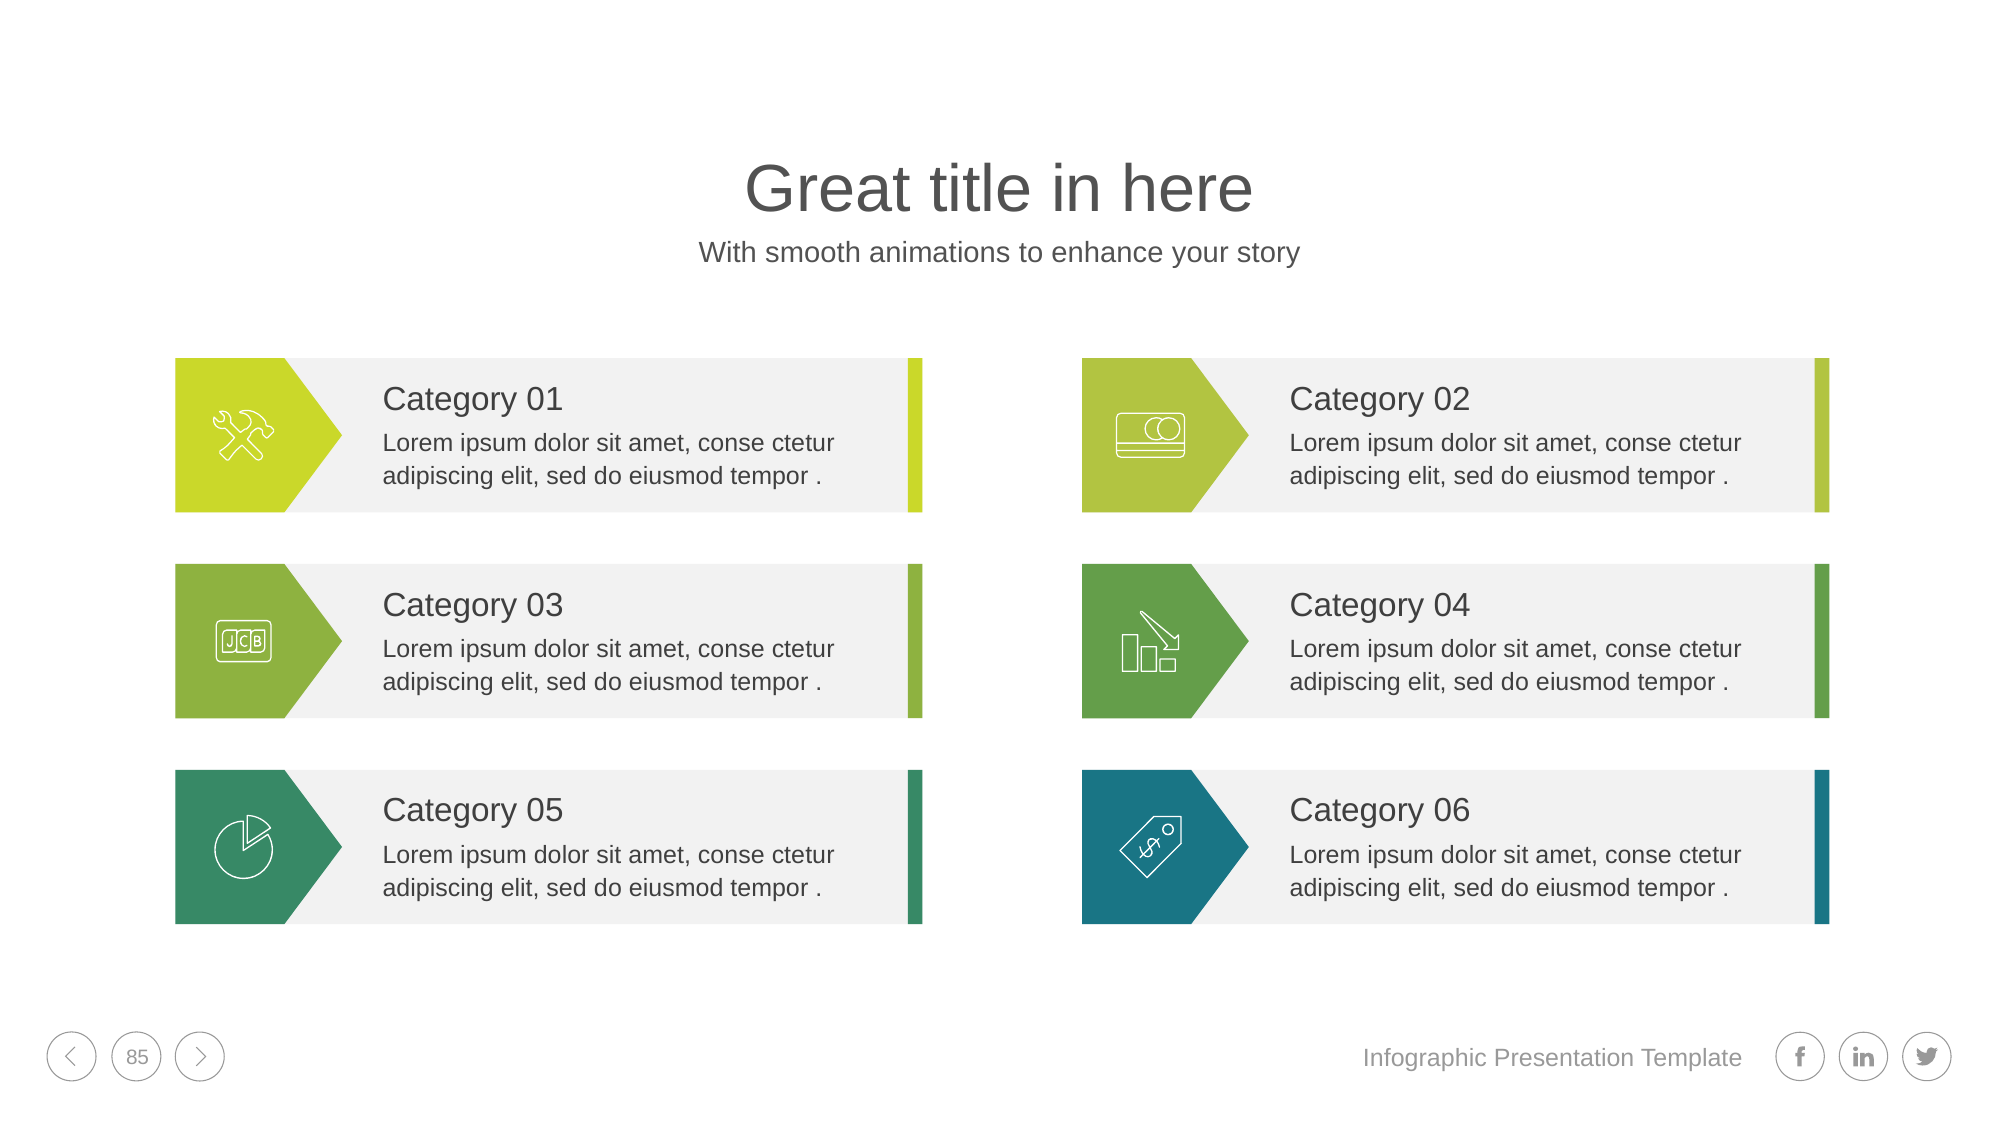

Great title in here
With smooth animations to enhance your story

Category 01
Lorem ipsum dolor sit amet, conse ctetur adipiscing elit, sed do eiusmod tempor .

Category 02
Lorem ipsum dolor sit amet, conse ctetur adipiscing elit, sed do eiusmod tempor .

Category 03
Lorem ipsum dolor sit amet, conse ctetur adipiscing elit, sed do eiusmod tempor .

Category 04
Lorem ipsum dolor sit amet, conse ctetur adipiscing elit, sed do eiusmod tempor .

Category 05
Lorem ipsum dolor sit amet, conse ctetur adipiscing elit, sed do eiusmod tempor .

Category 06
Lorem ipsum dolor sit amet, conse ctetur adipiscing elit, sed do eiusmod tempor .

85